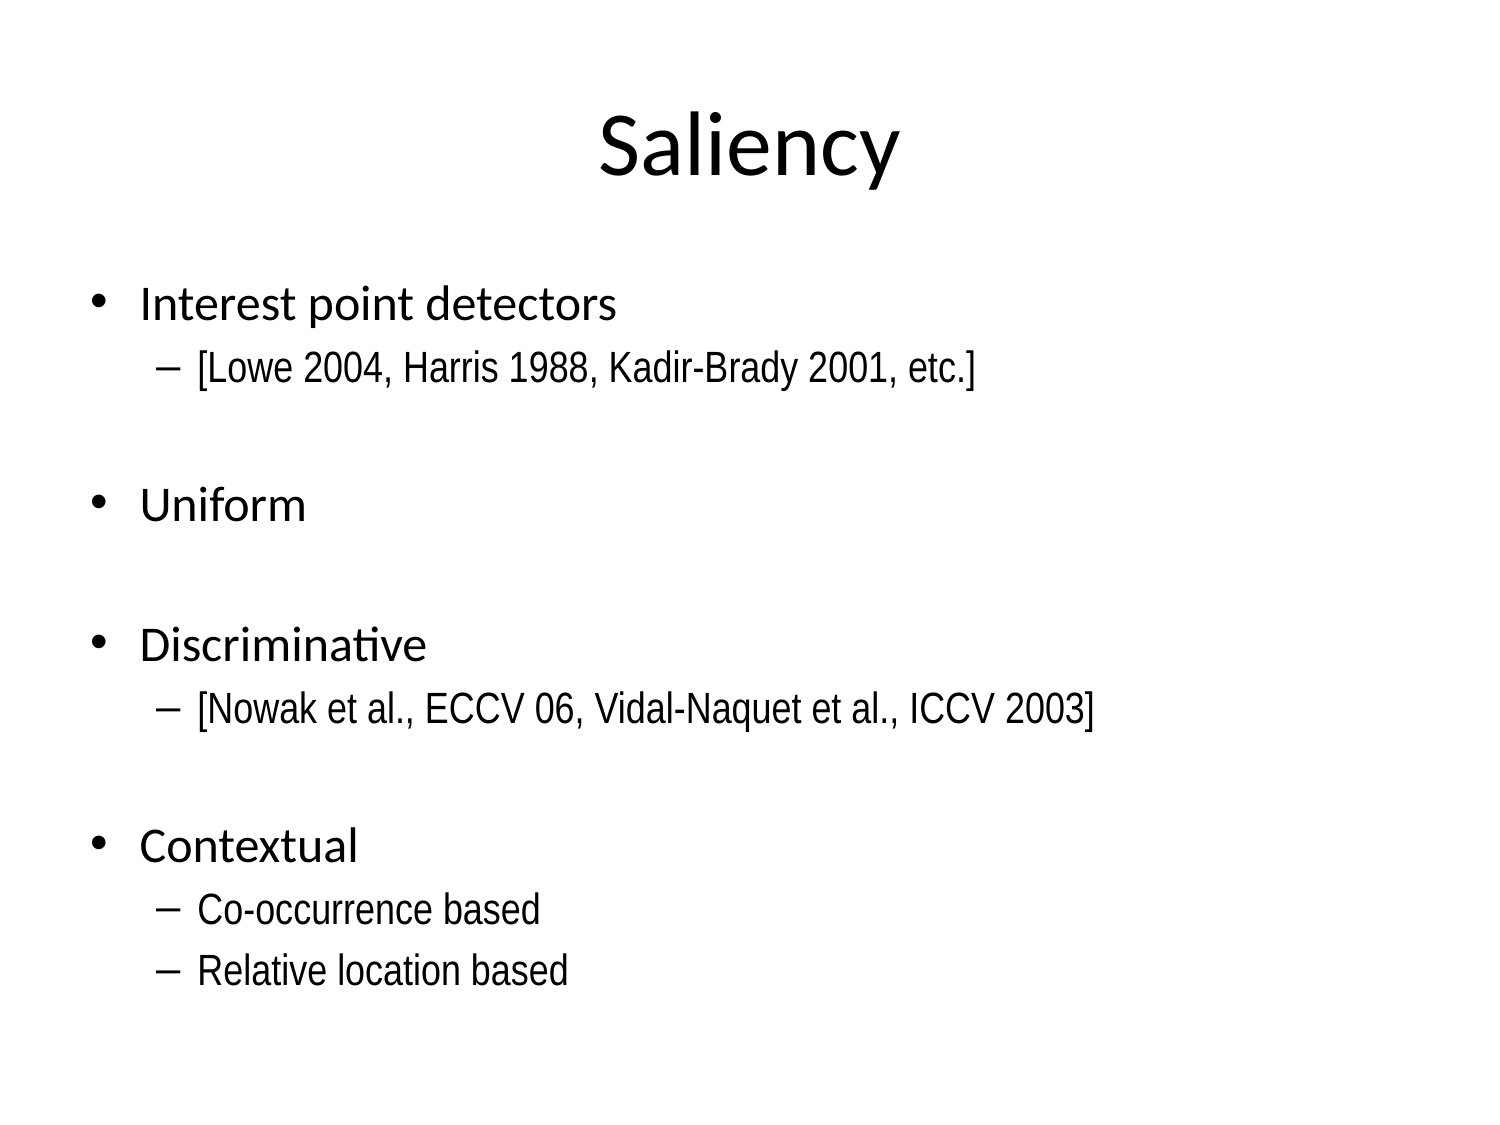

# Saliency
Interest point detectors
[Lowe 2004, Harris 1988, Kadir-Brady 2001, etc.]

Uniform

Discriminative
[Nowak et al., ECCV 06, Vidal-Naquet et al., ICCV 2003]

Contextual
Co-occurrence based
Relative location based